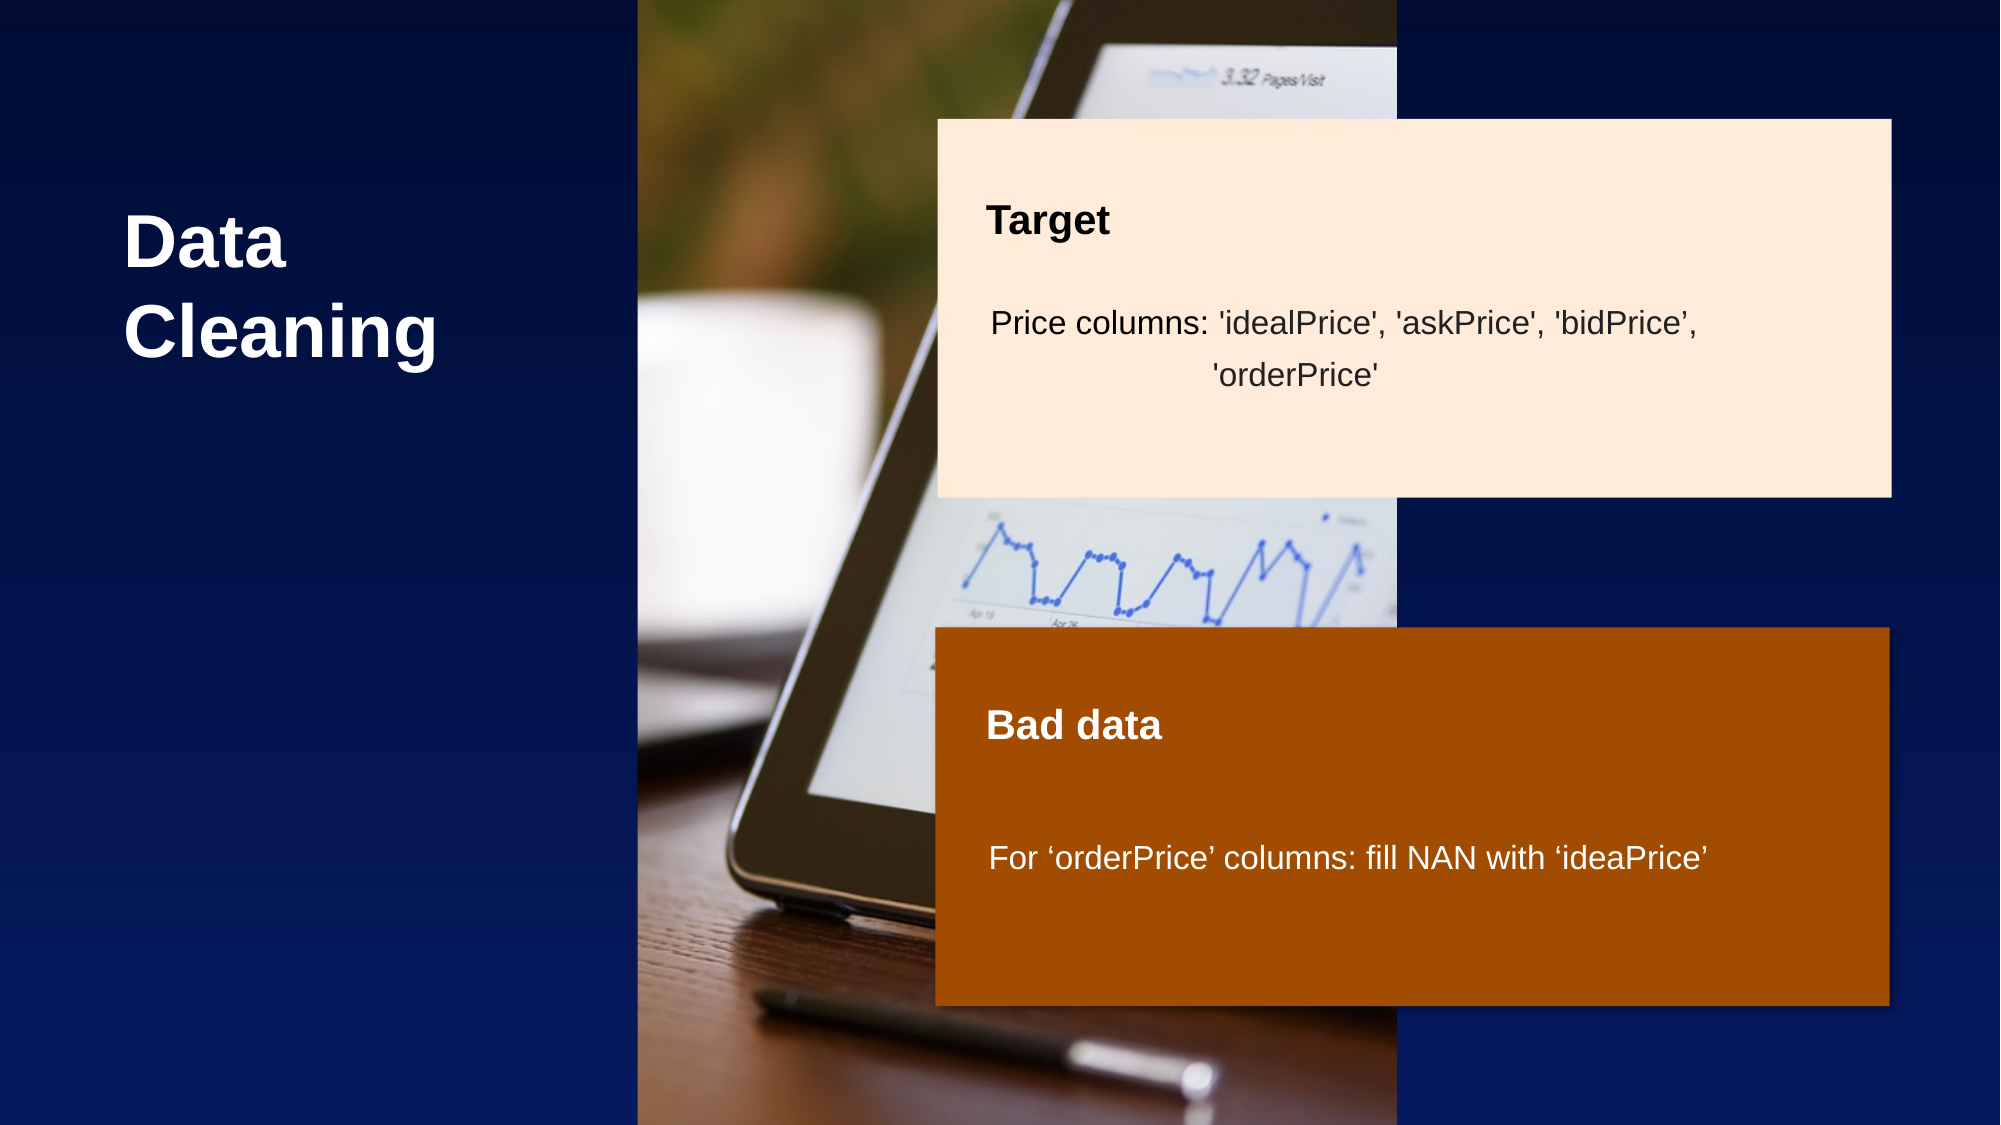

Price columns: 'idealPrice', 'askPrice', 'bidPrice’,
                        'orderPrice'
Target
For ‘orderPrice’ columns: fill NAN with ‘ideaPrice’
Bad data
Data Cleaning